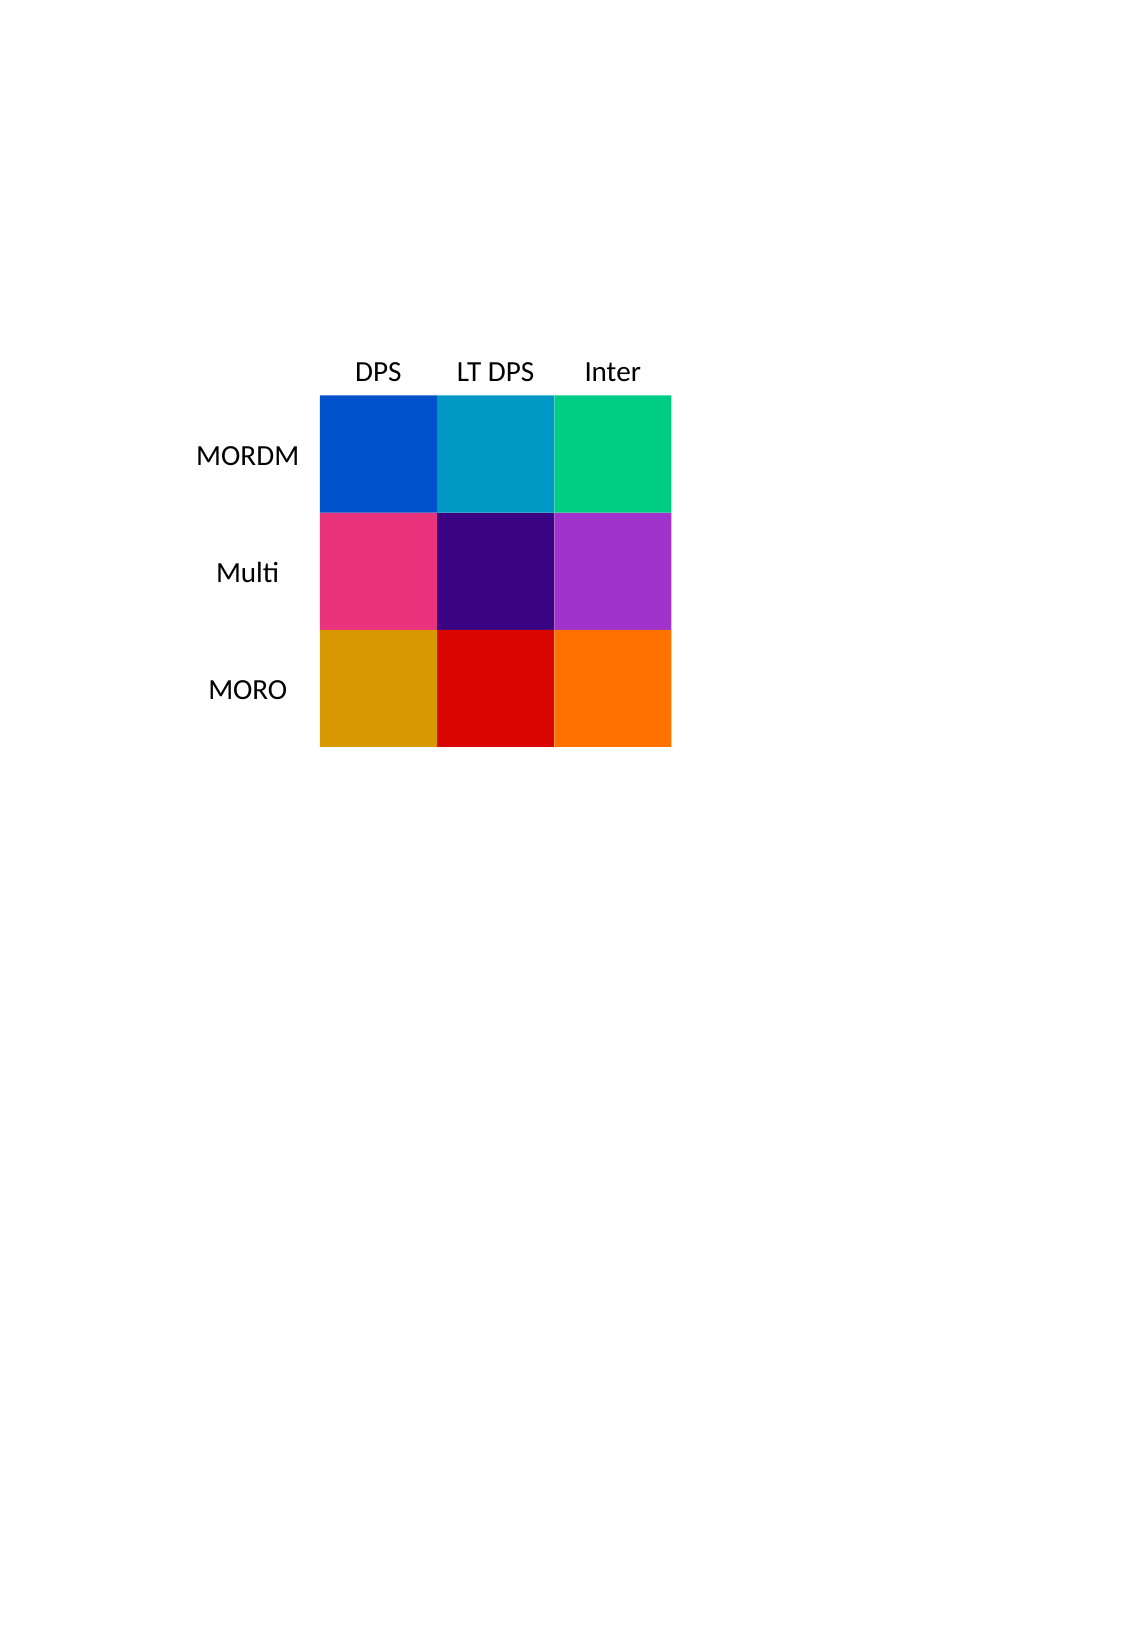

DPS
LT DPS
Inter

MORDM

Multi

MORO